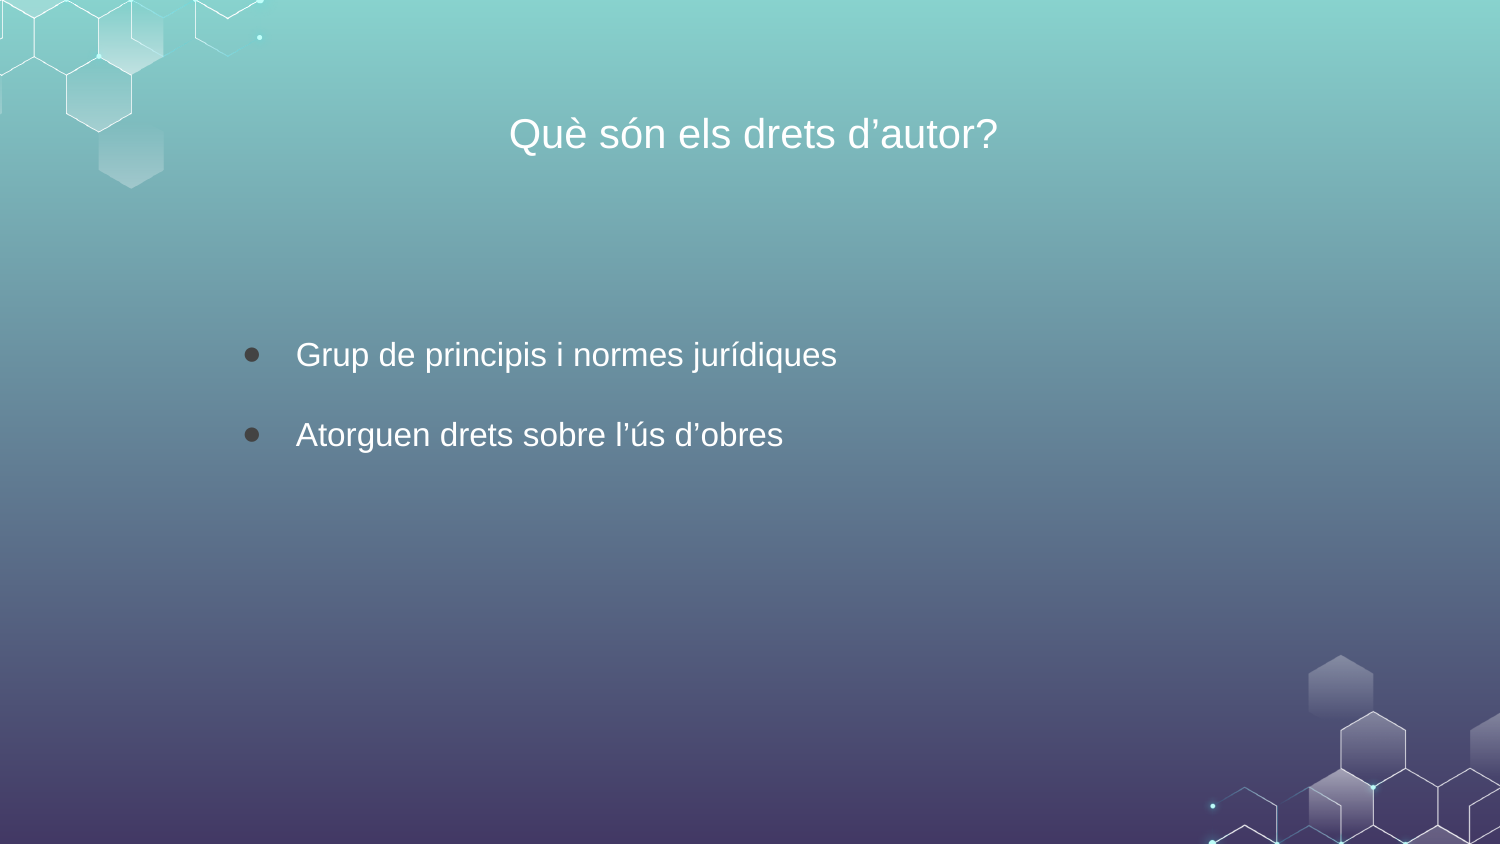

# Què són els drets d’autor?

Grup de principis i normes jurídiques

Atorguen drets sobre l’ús d’obres